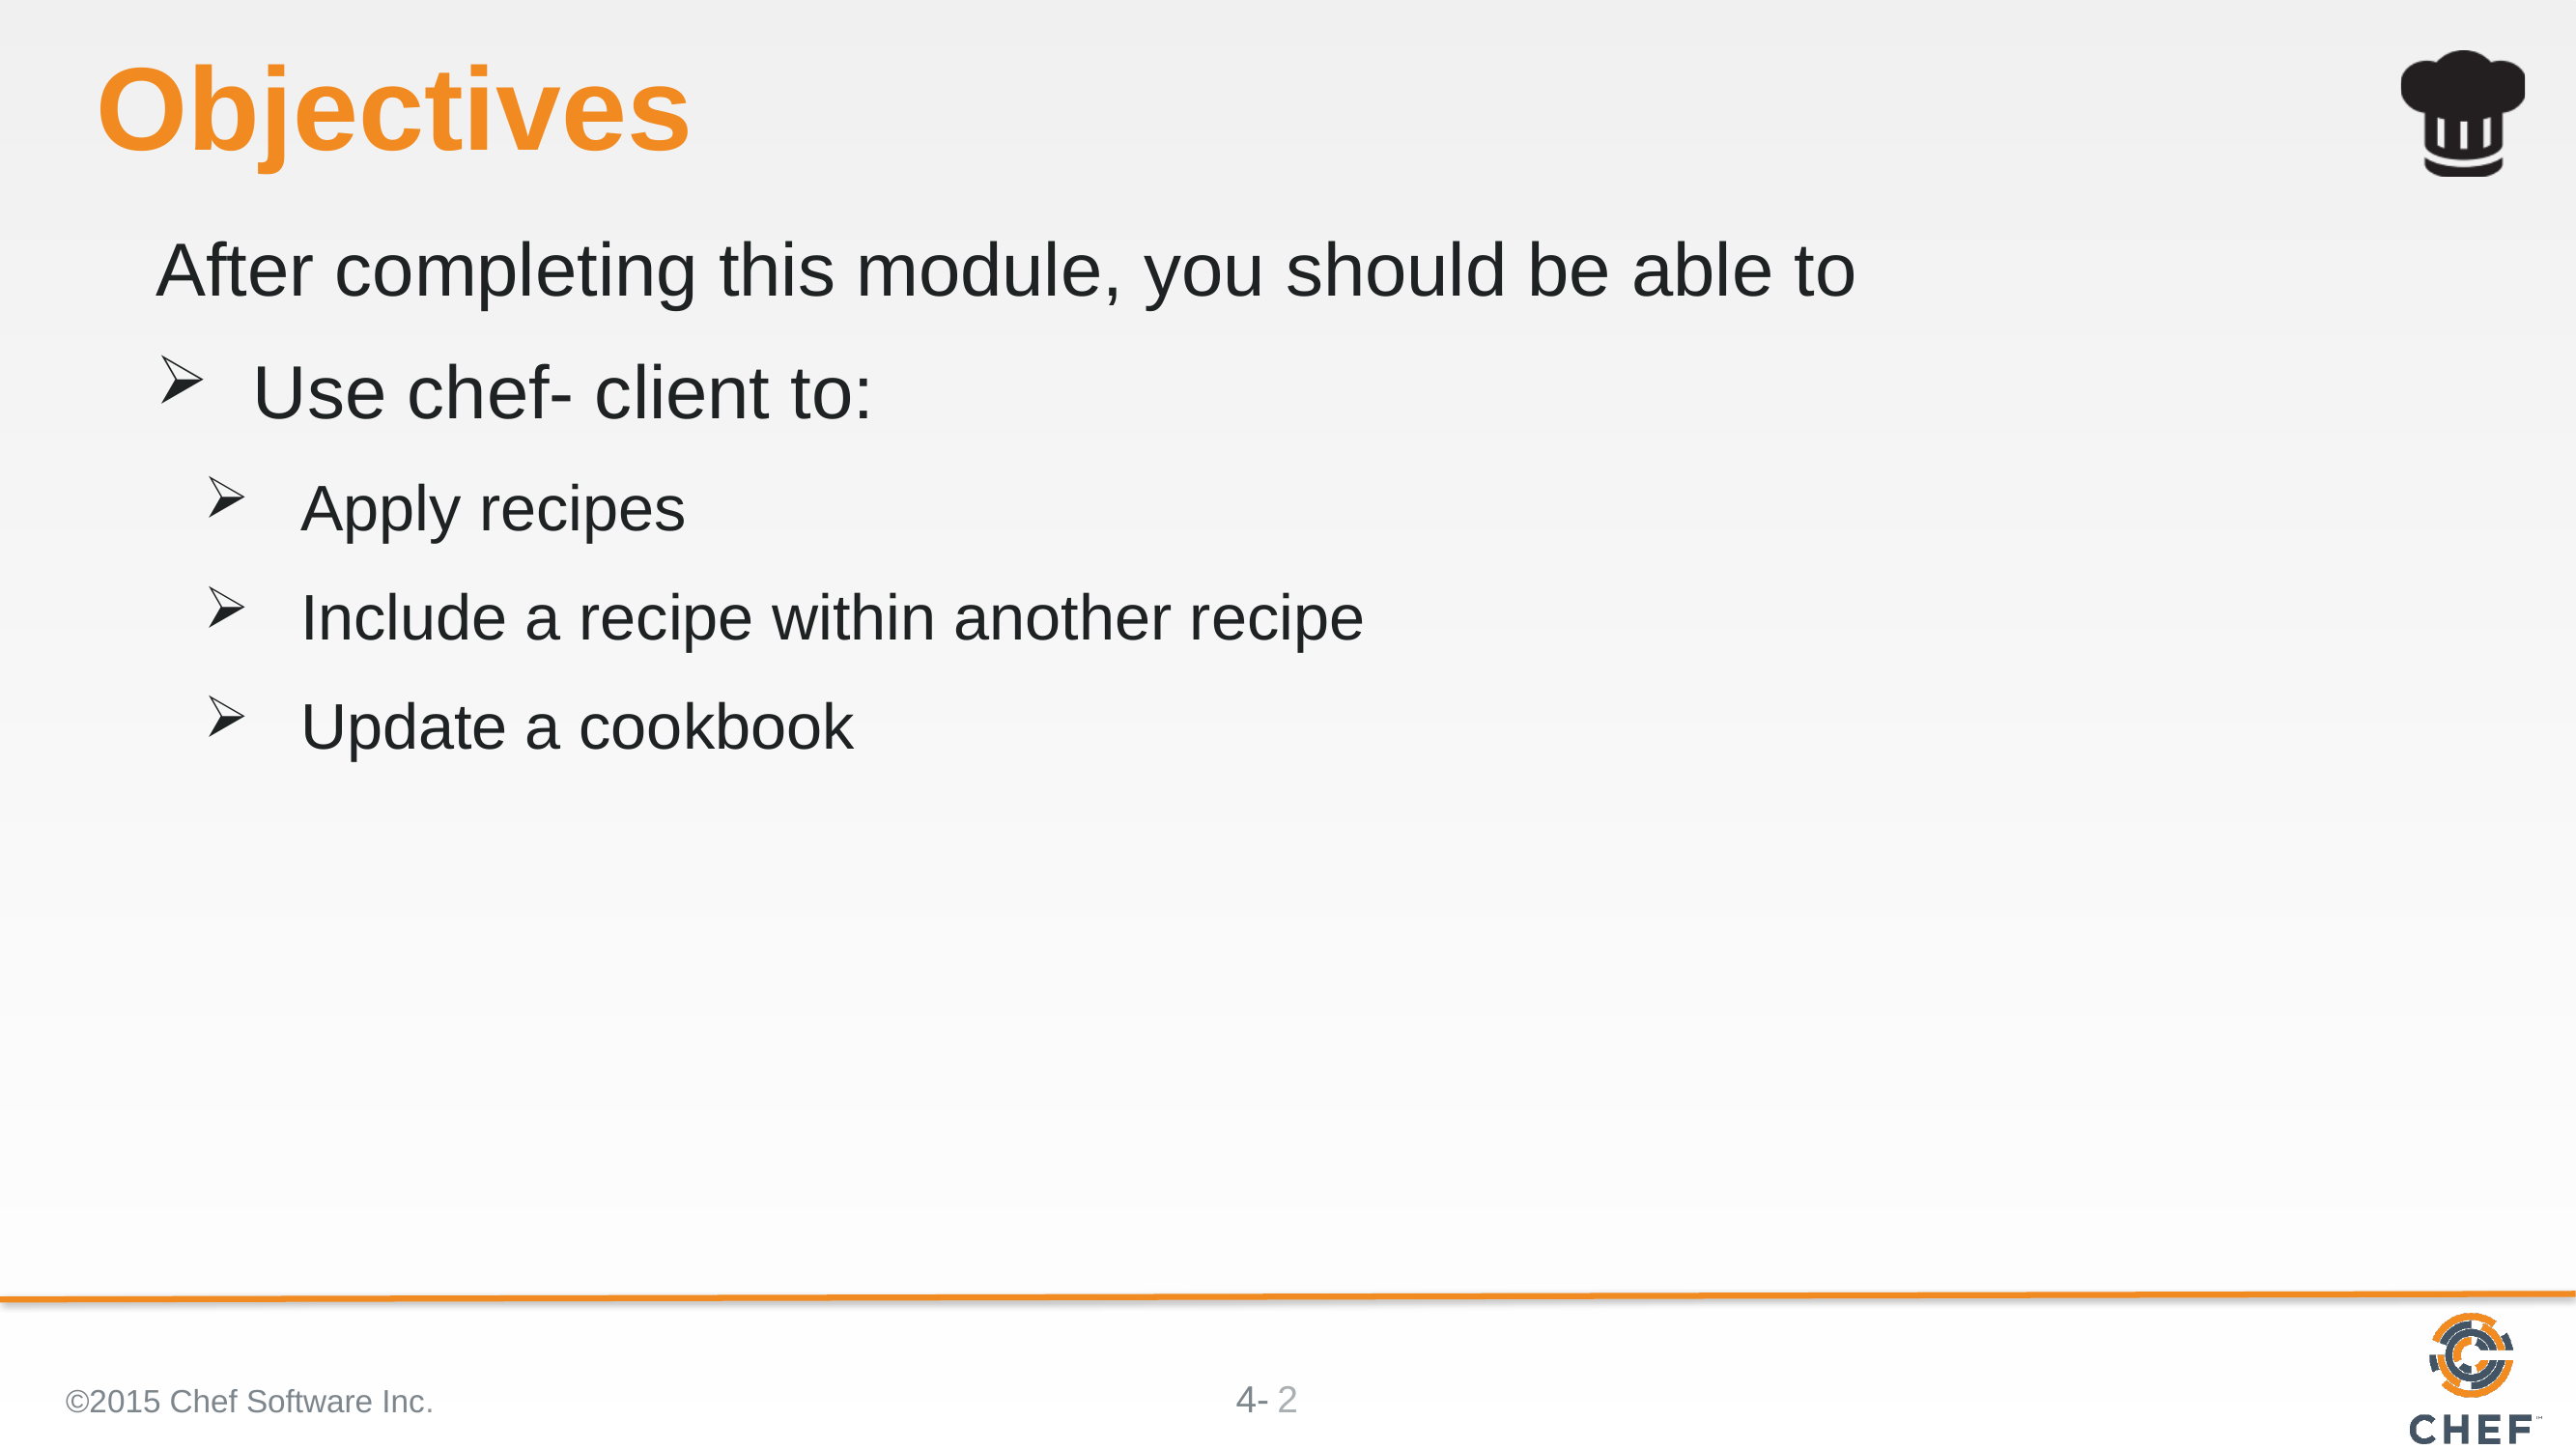

# Objectives
After completing this module, you should be able to
Use chef- client to:
Apply recipes
Include a recipe within another recipe
Update a cookbook

©2015 Chef Software Inc.
2